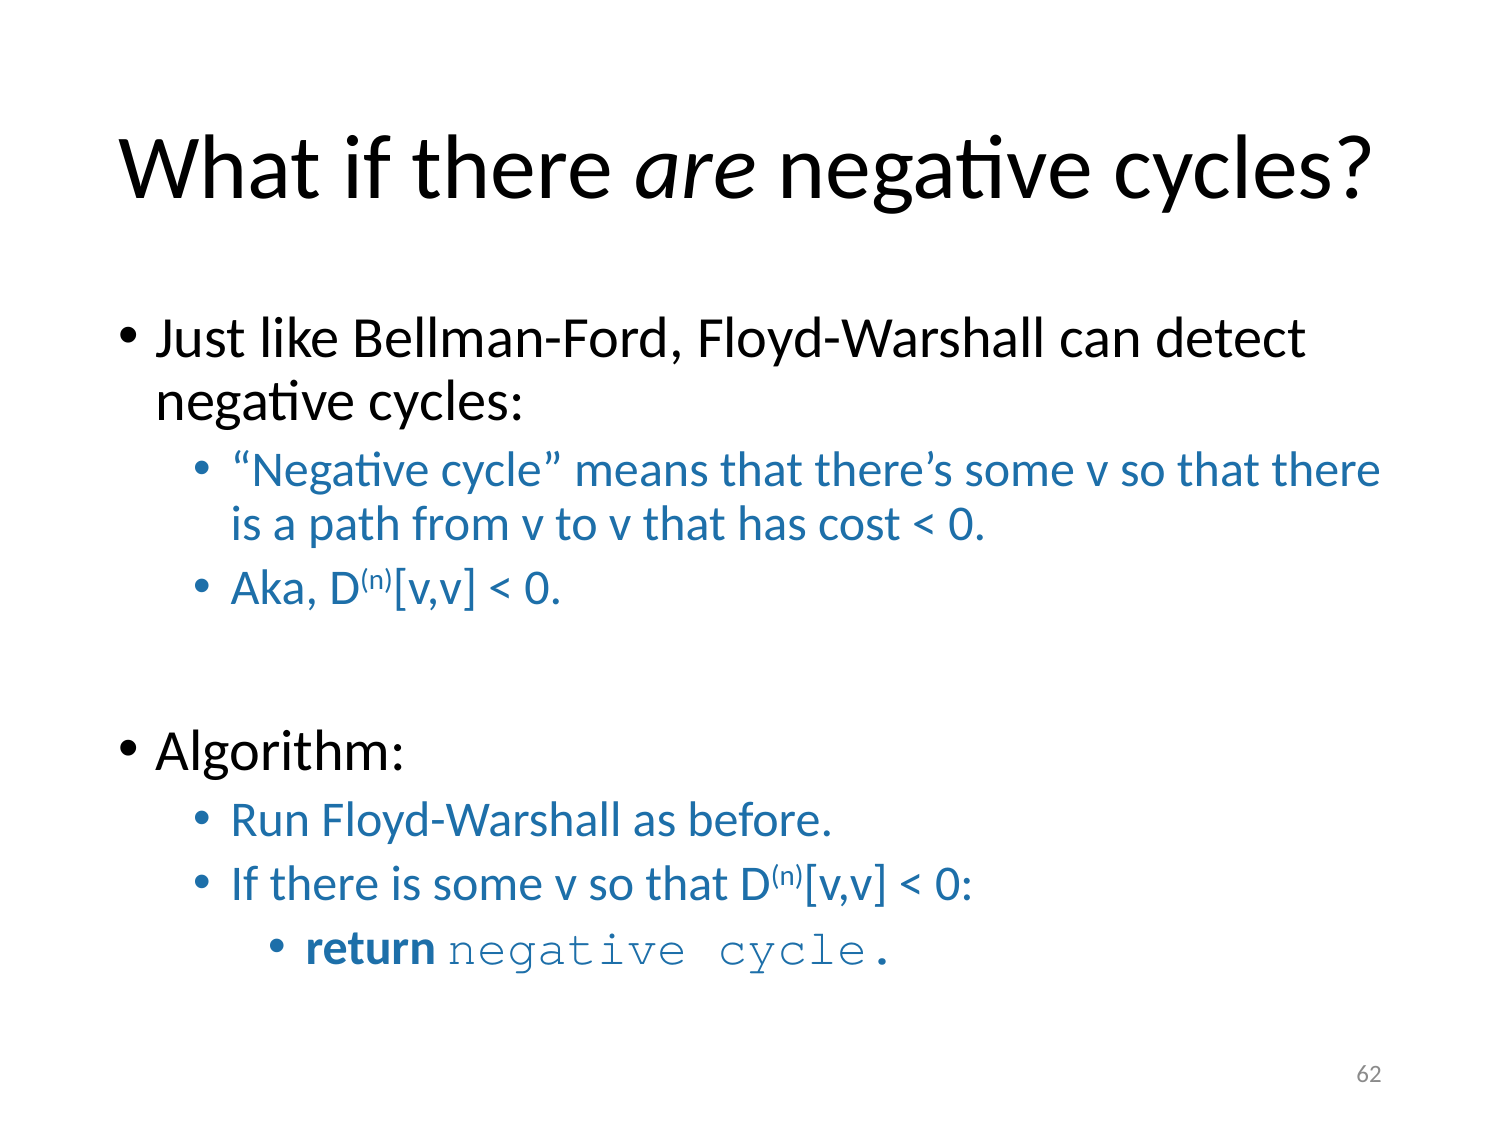

# What if there are negative cycles?
Just like Bellman-Ford, Floyd-Warshall can detect negative cycles:
“Negative cycle” means that there’s some v so that there is a path from v to v that has cost < 0.
Aka, D(n)[v,v] < 0.

Algorithm:
Run Floyd-Warshall as before.
If there is some v so that D(n)[v,v] < 0:
return negative cycle.
62